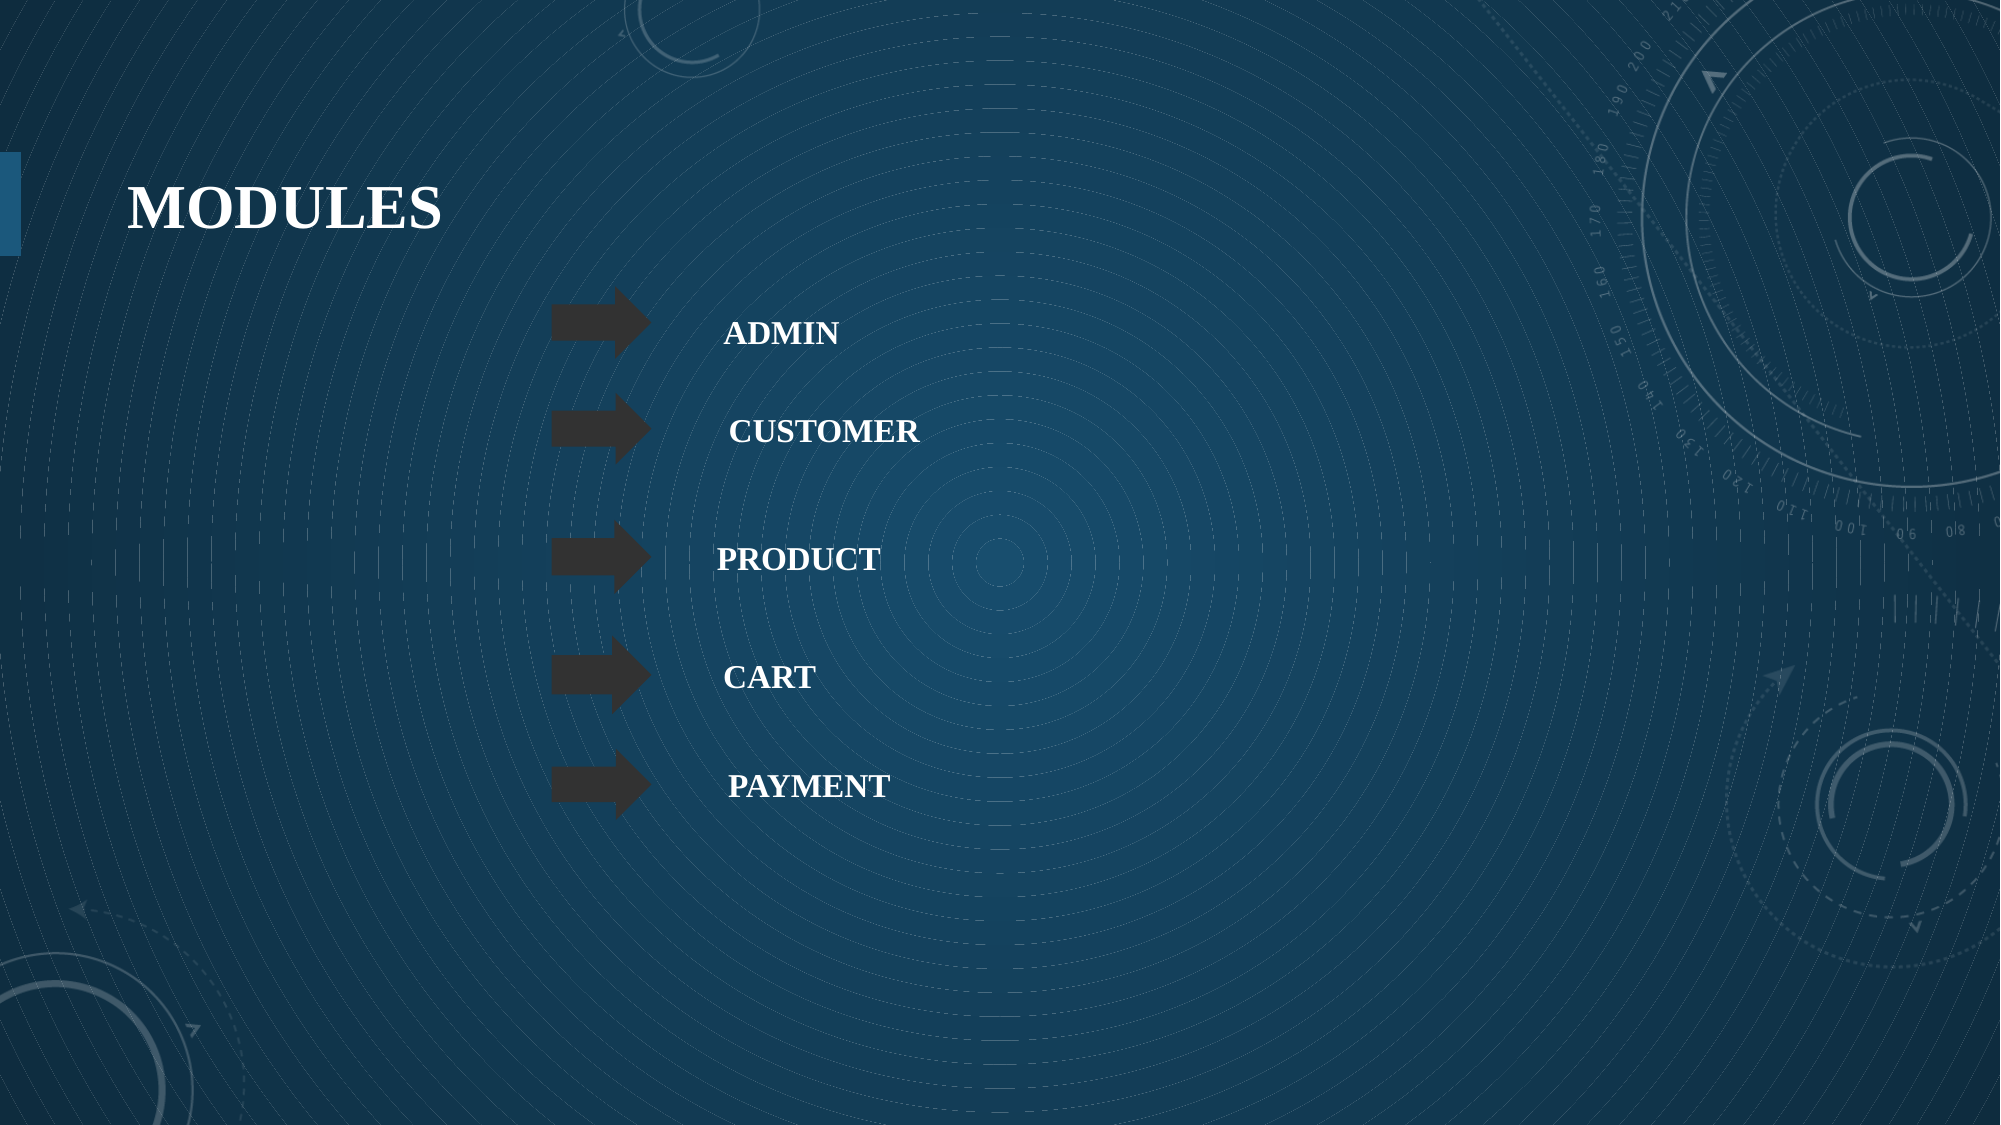

# Modules
ADMIN

CUSTOMER

PRODUCT

CART

PAYMENT